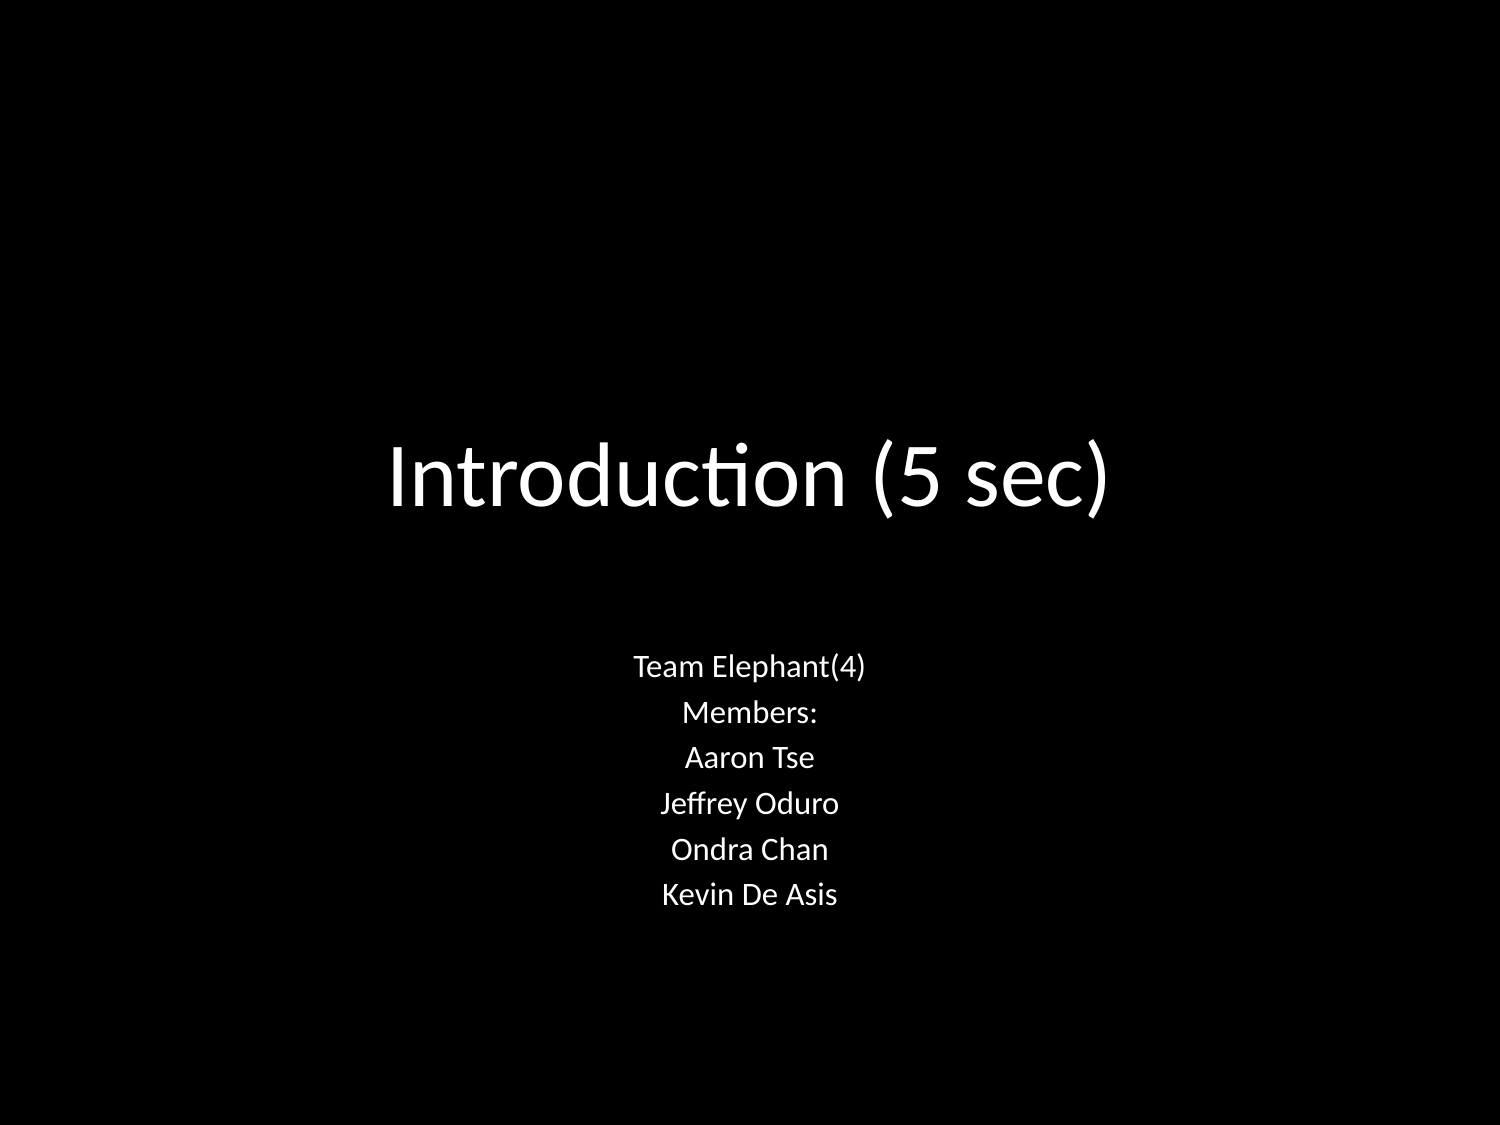

# Introduction (5 sec)
Team Elephant(4)
Members:
Aaron Tse
Jeffrey Oduro
Ondra Chan
Kevin De Asis